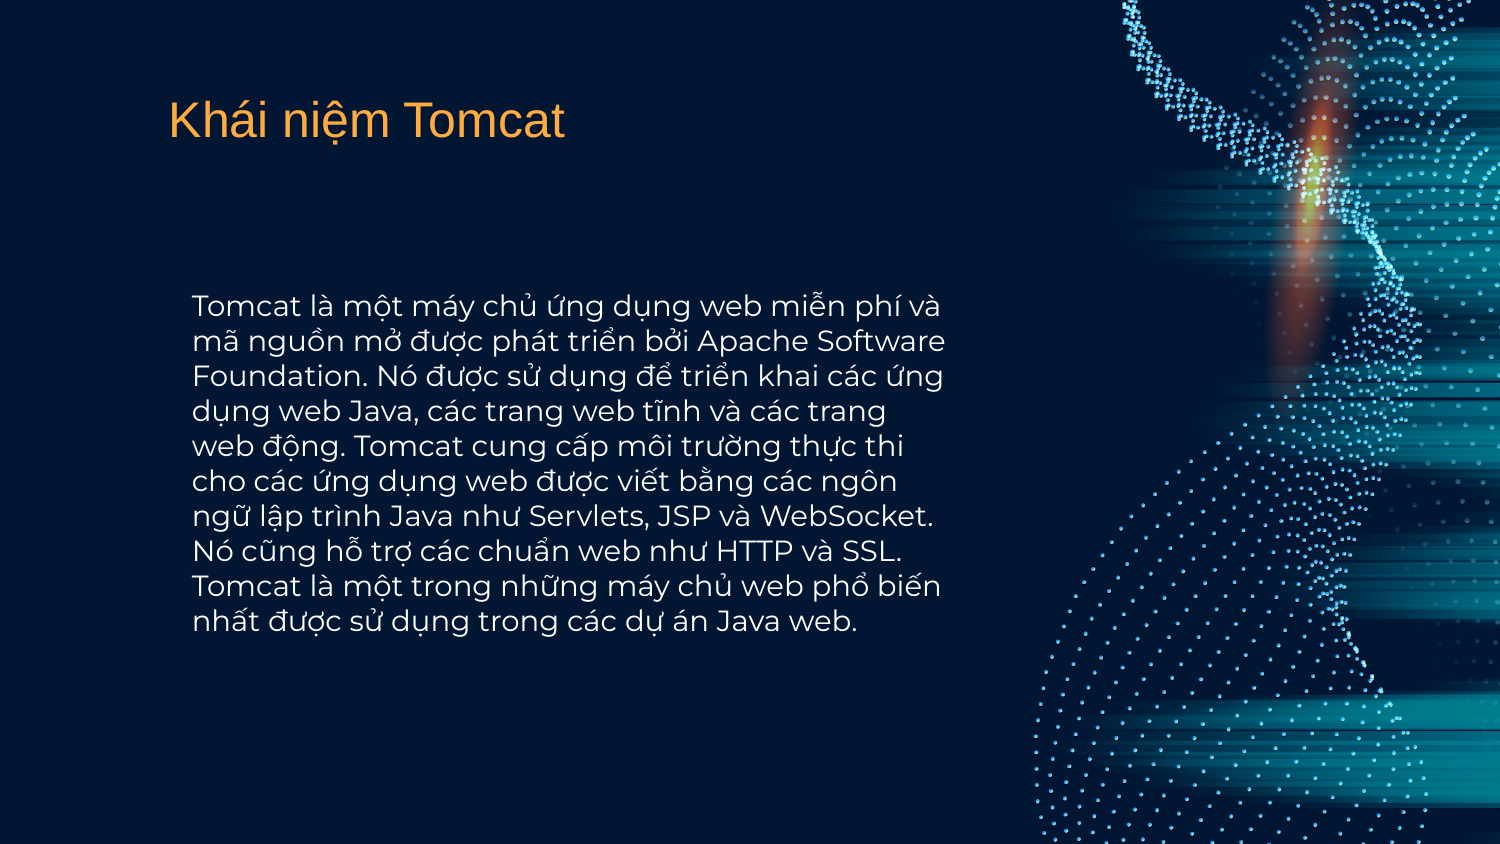

# Khái niệm Tomcat
Tomcat là một máy chủ ứng dụng web miễn phí và mã nguồn mở được phát triển bởi Apache Software Foundation. Nó được sử dụng để triển khai các ứng dụng web Java, các trang web tĩnh và các trang web động. Tomcat cung cấp môi trường thực thi cho các ứng dụng web được viết bằng các ngôn ngữ lập trình Java như Servlets, JSP và WebSocket. Nó cũng hỗ trợ các chuẩn web như HTTP và SSL. Tomcat là một trong những máy chủ web phổ biến nhất được sử dụng trong các dự án Java web.